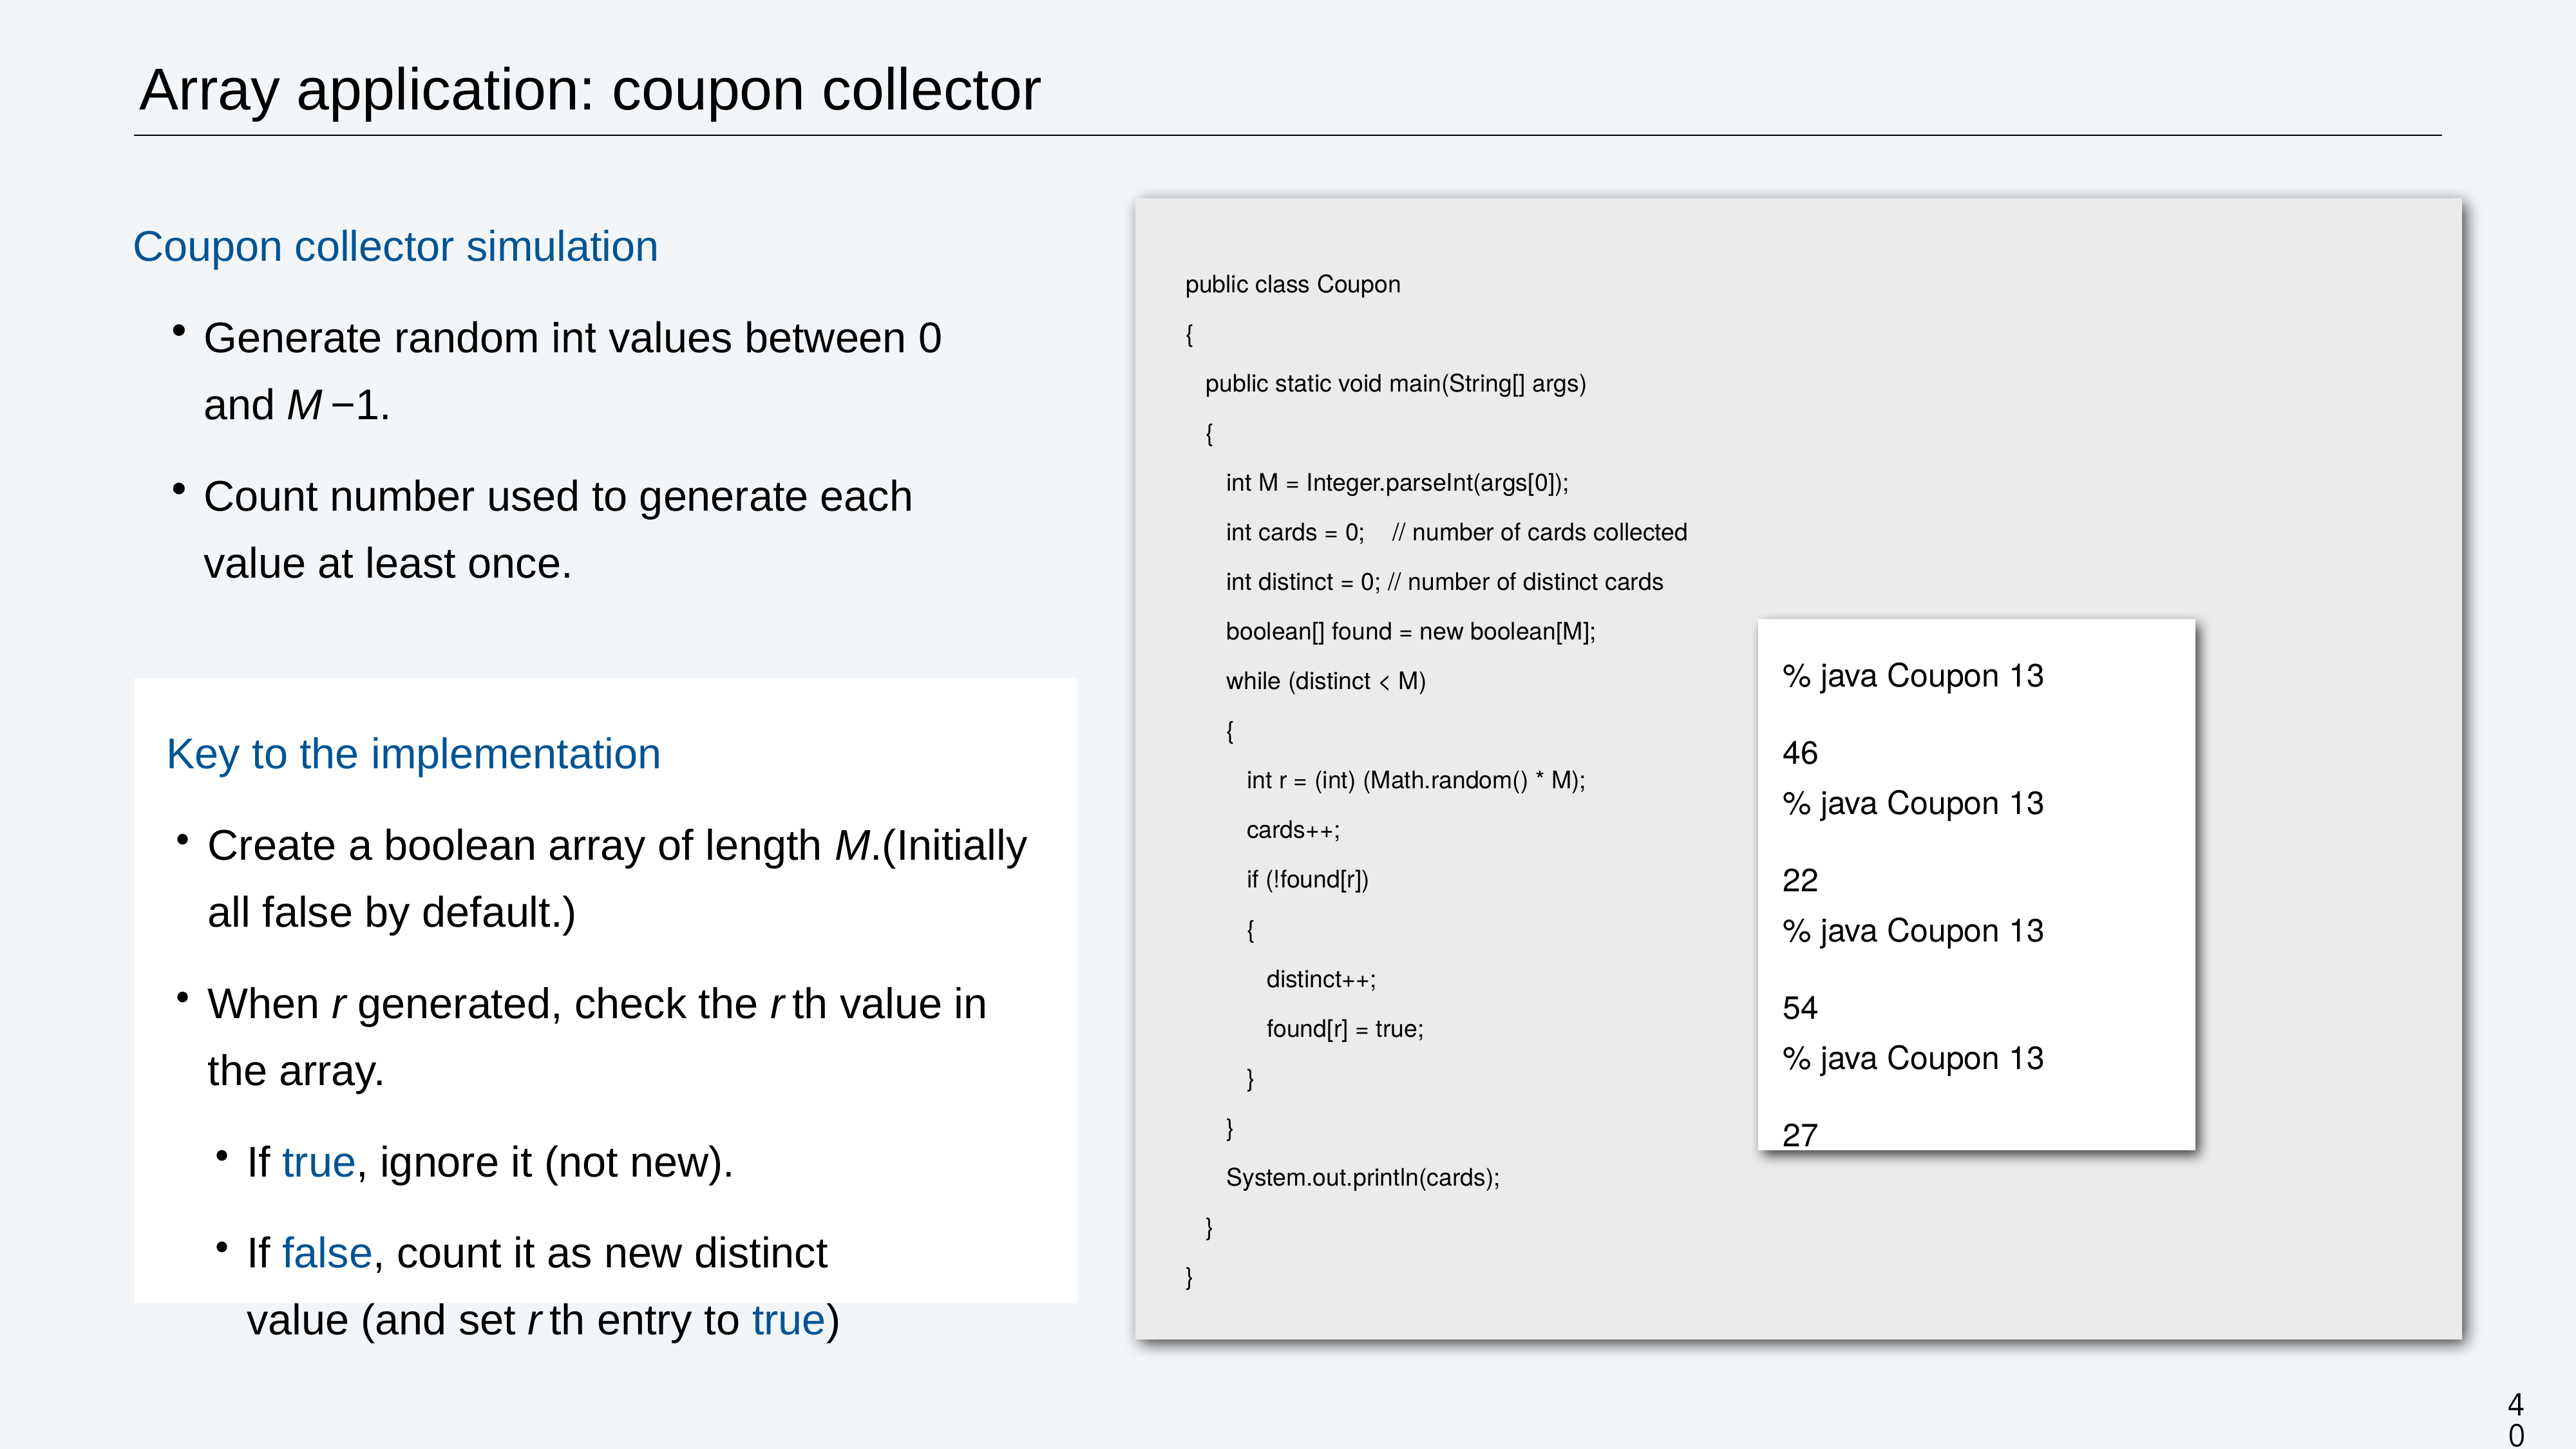

# Array application: coupon collector
Coupon collector simulation
Generate random int values between 0 and M−1.
Count number used to generate each value at least once.
public class Coupon
{
   public static void main(String[] args)
   {
      int M = Integer.parseInt(args[0]);
      int cards = 0;    // number of cards collected
      int distinct = 0; // number of distinct cards
      boolean[] found = new boolean[M];
      while (distinct < M)
      {
         int r = (int) (Math.random() * M);
         cards++;
         if (!found[r])
         {
            distinct++;
            found[r] = true;
         }
      }
      System.out.println(cards);
   }
}
% java Coupon 13
46
% java Coupon 13
22
% java Coupon 13
54
% java Coupon 13
27
Key to the implementation
Create a boolean array of length M.(Initially all false by default.)
When r generated, check the rth value in the array.
If true, ignore it (not new).
If false, count it as new distinct
value (and set rth entry to true)
40